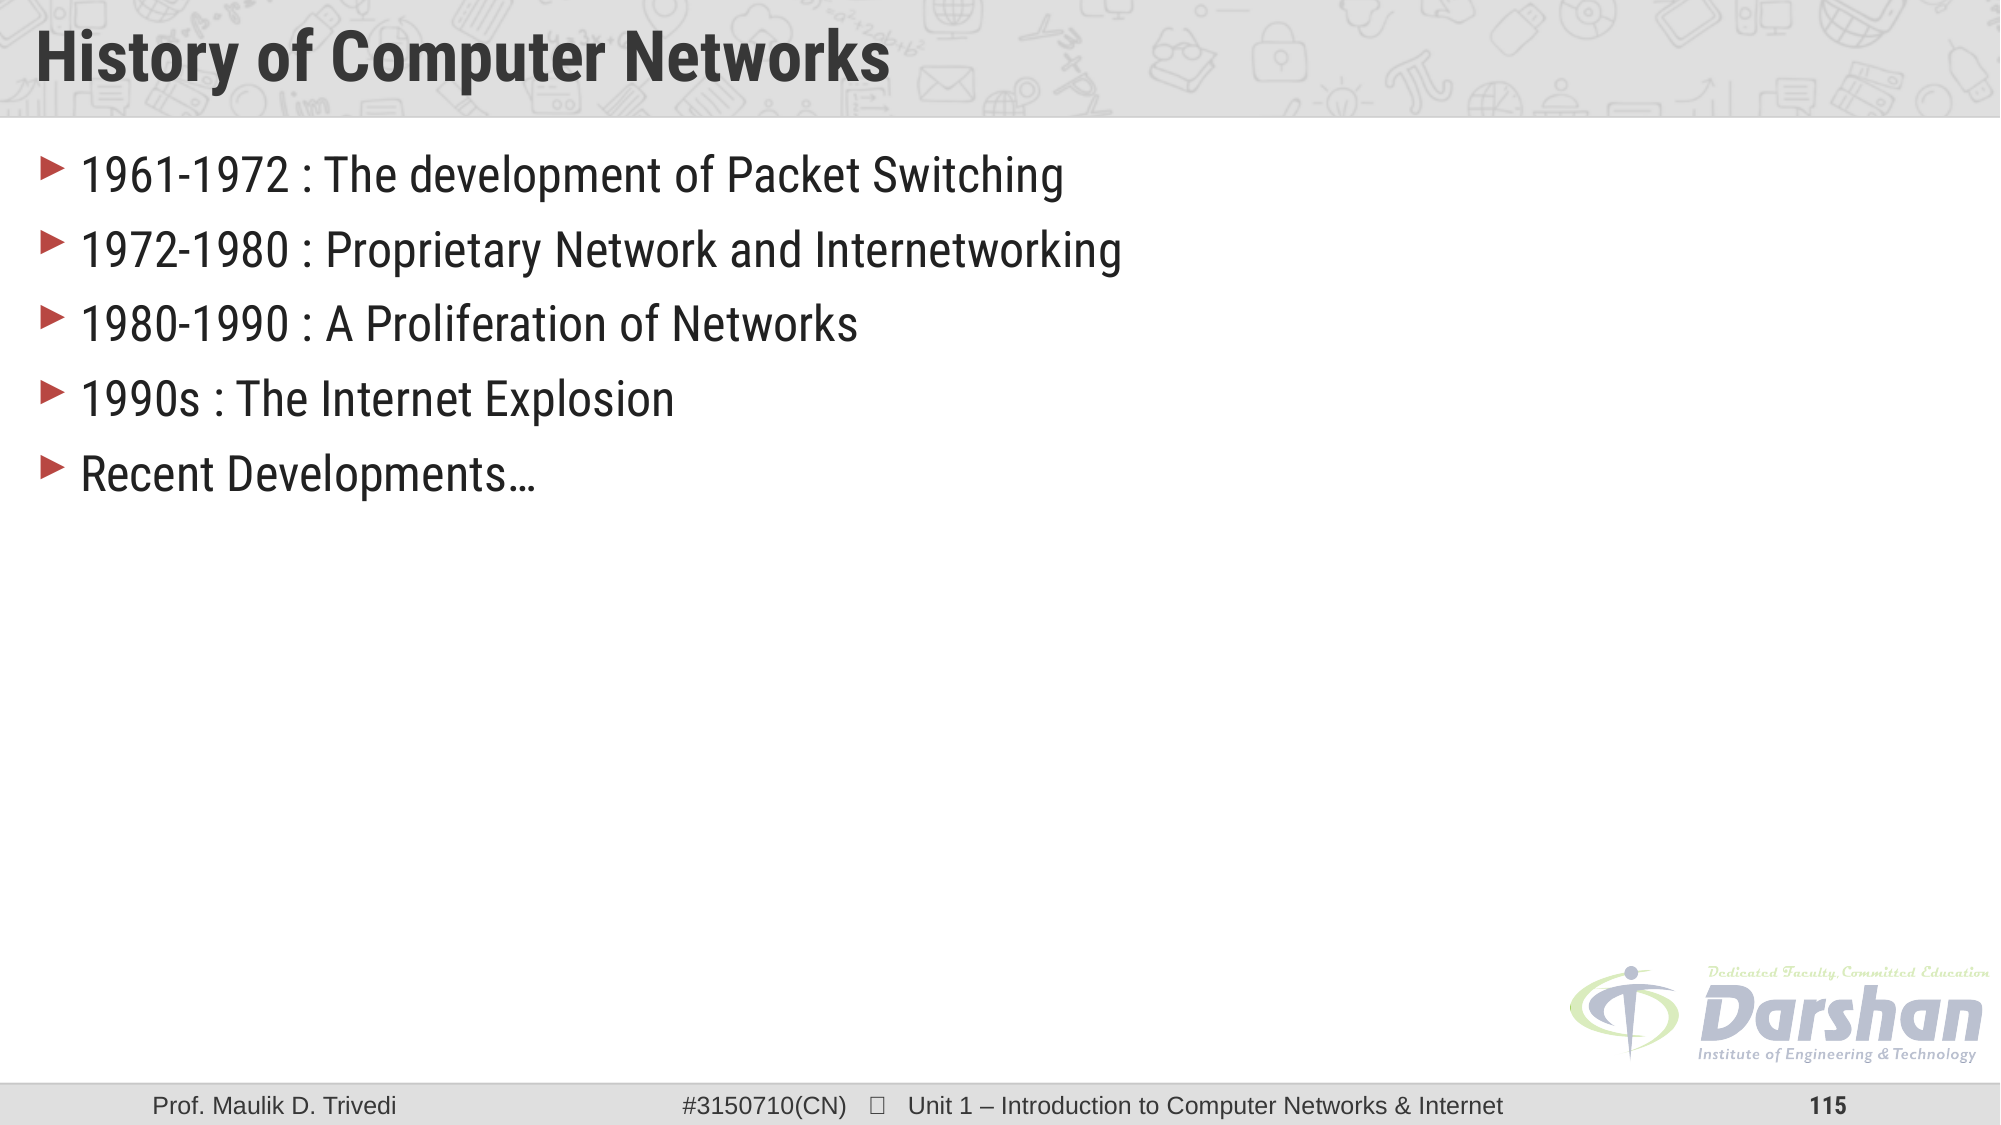

# History of Computer Networks
1961-1972 : The development of Packet Switching
1972-1980 : Proprietary Network and Internetworking
1980-1990 : A Proliferation of Networks
1990s : The Internet Explosion
Recent Developments…